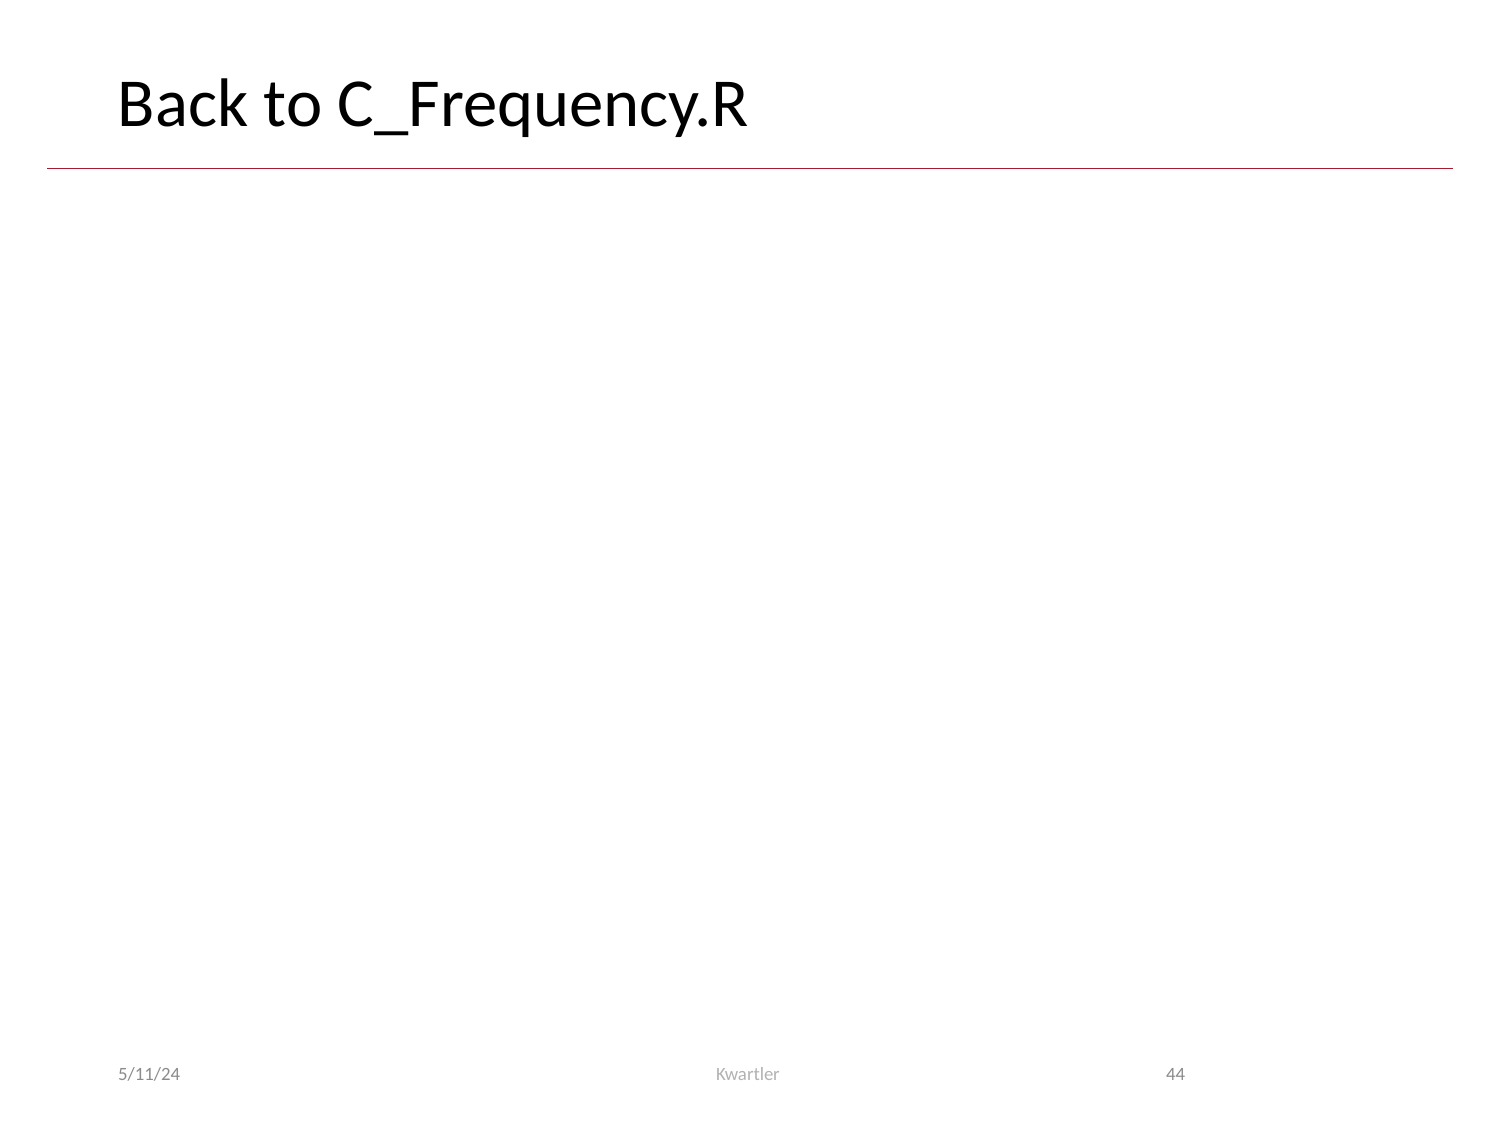

# Back to C_Frequency.R
5/11/24
Kwartler
44